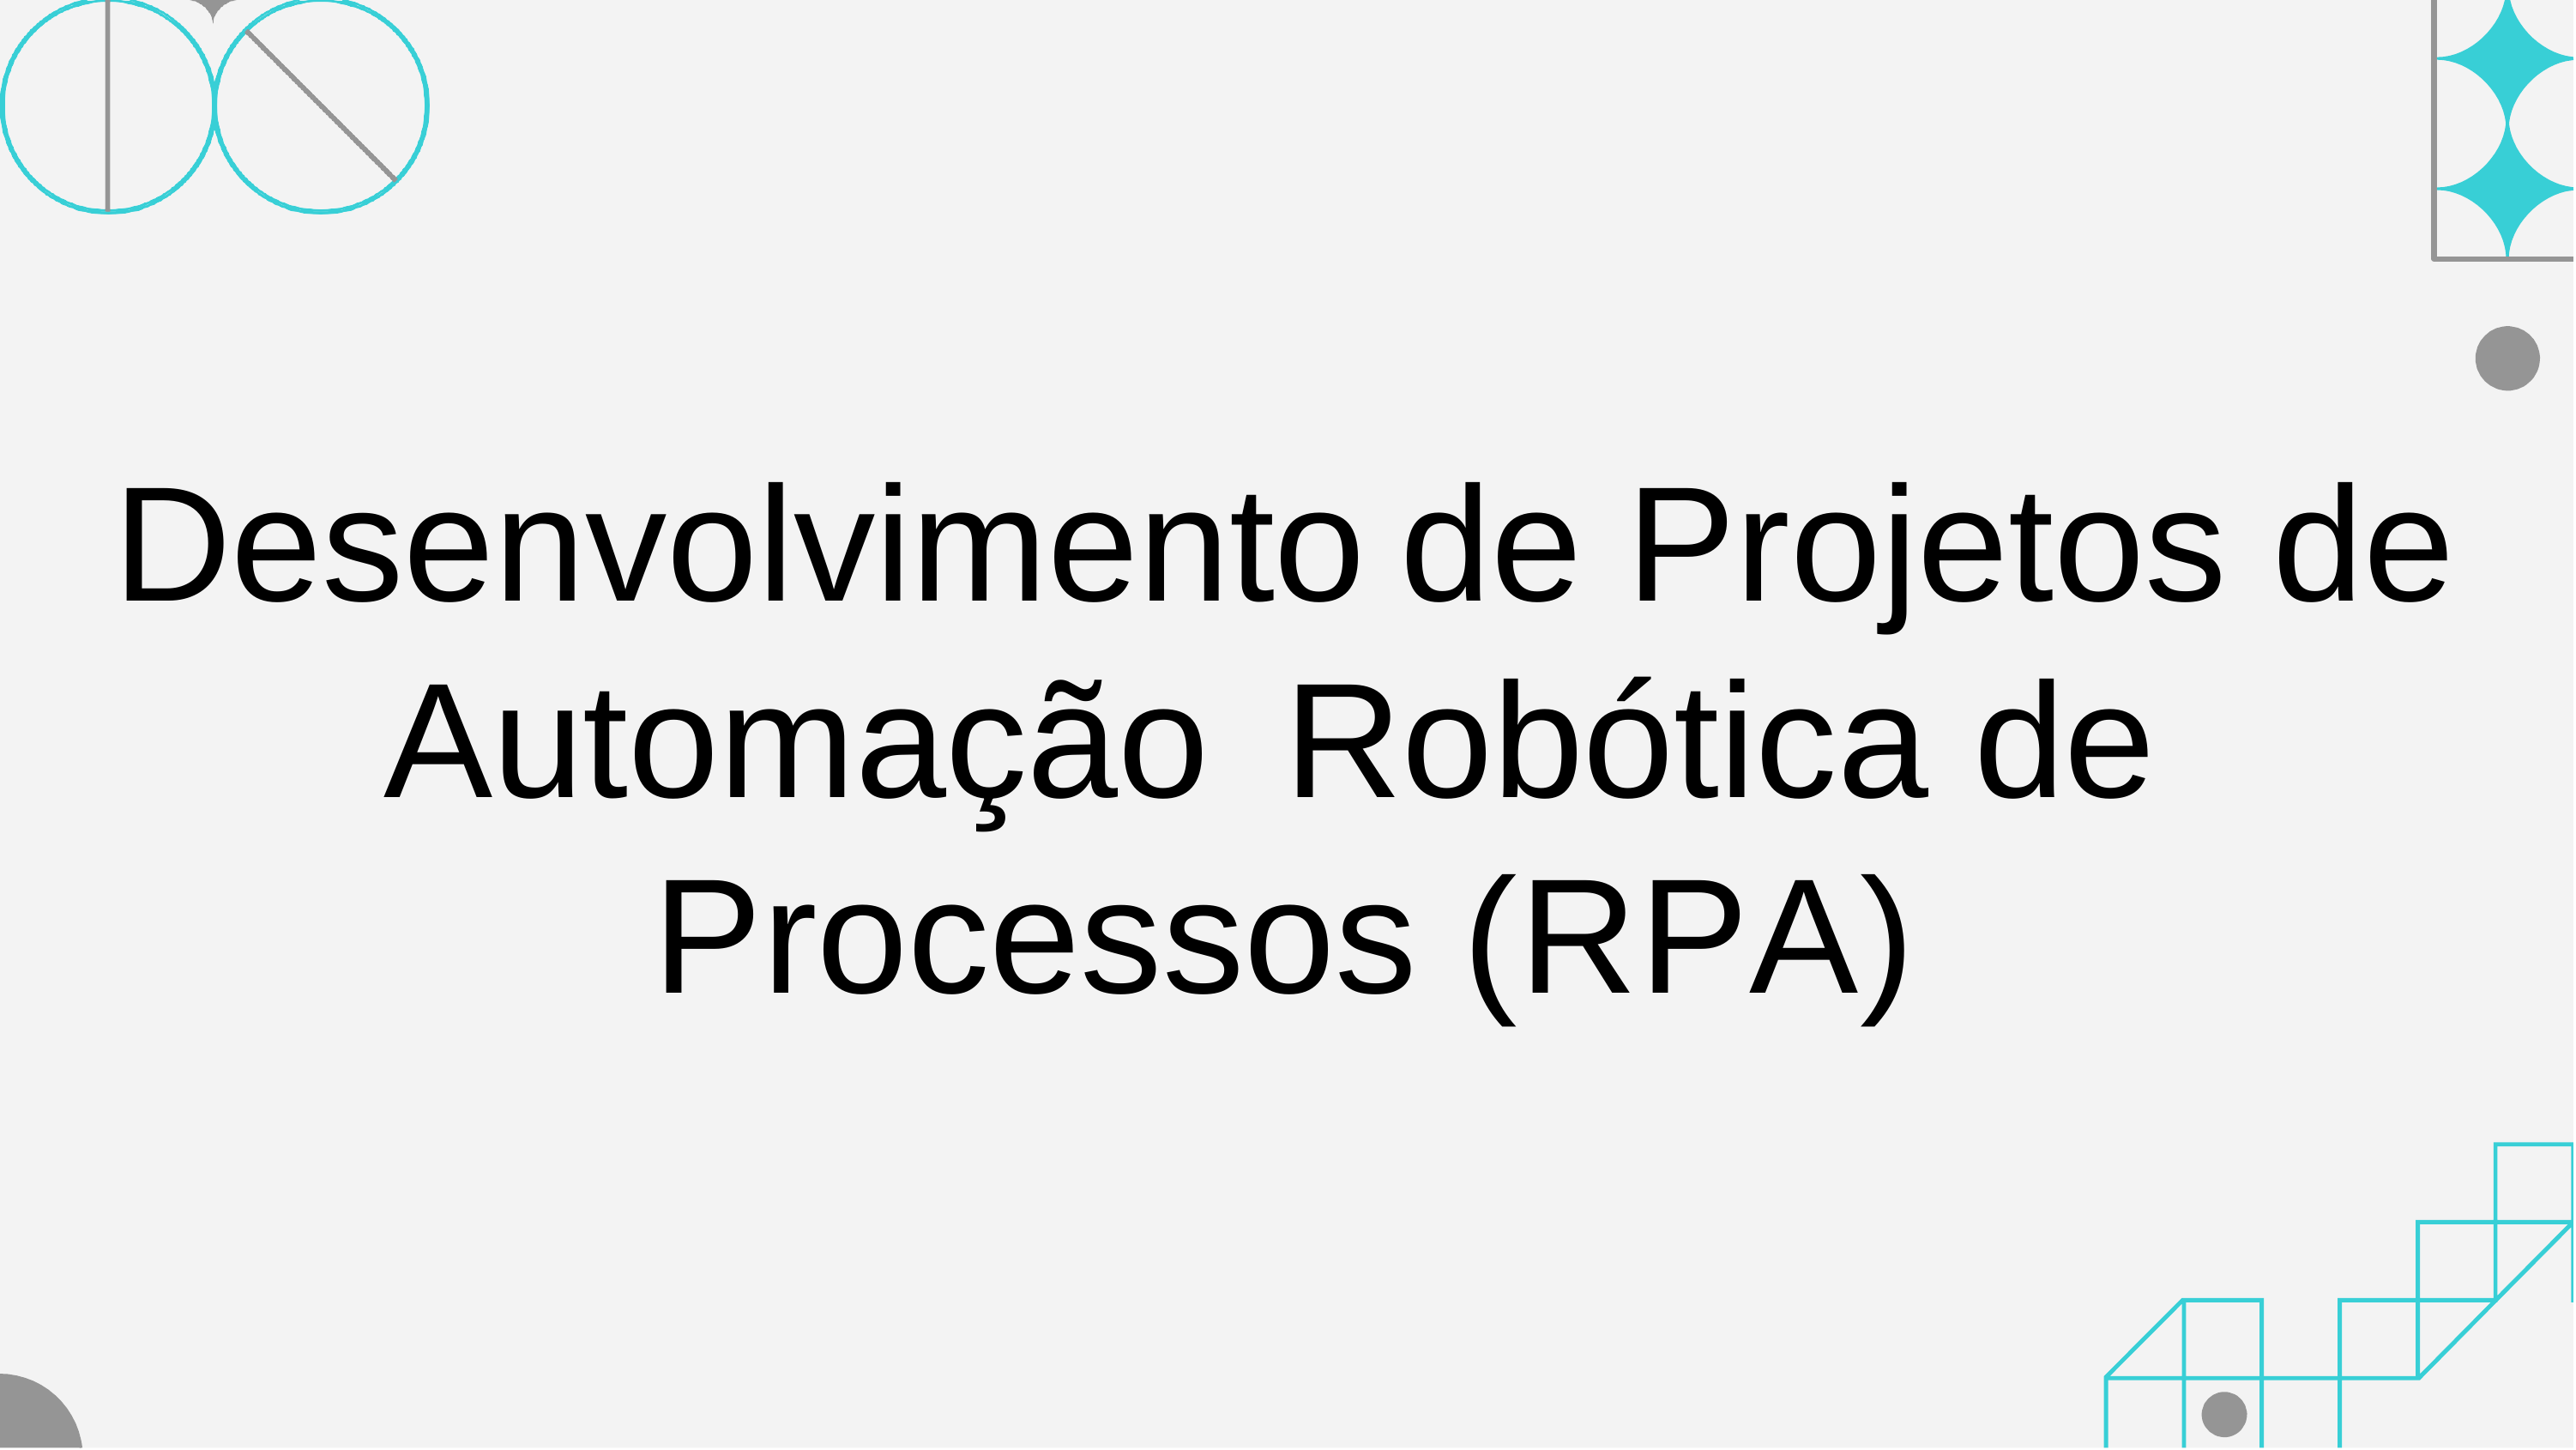

Desenvolvimento	de Projetos de Automação	Robótica de	Processos (RPA)